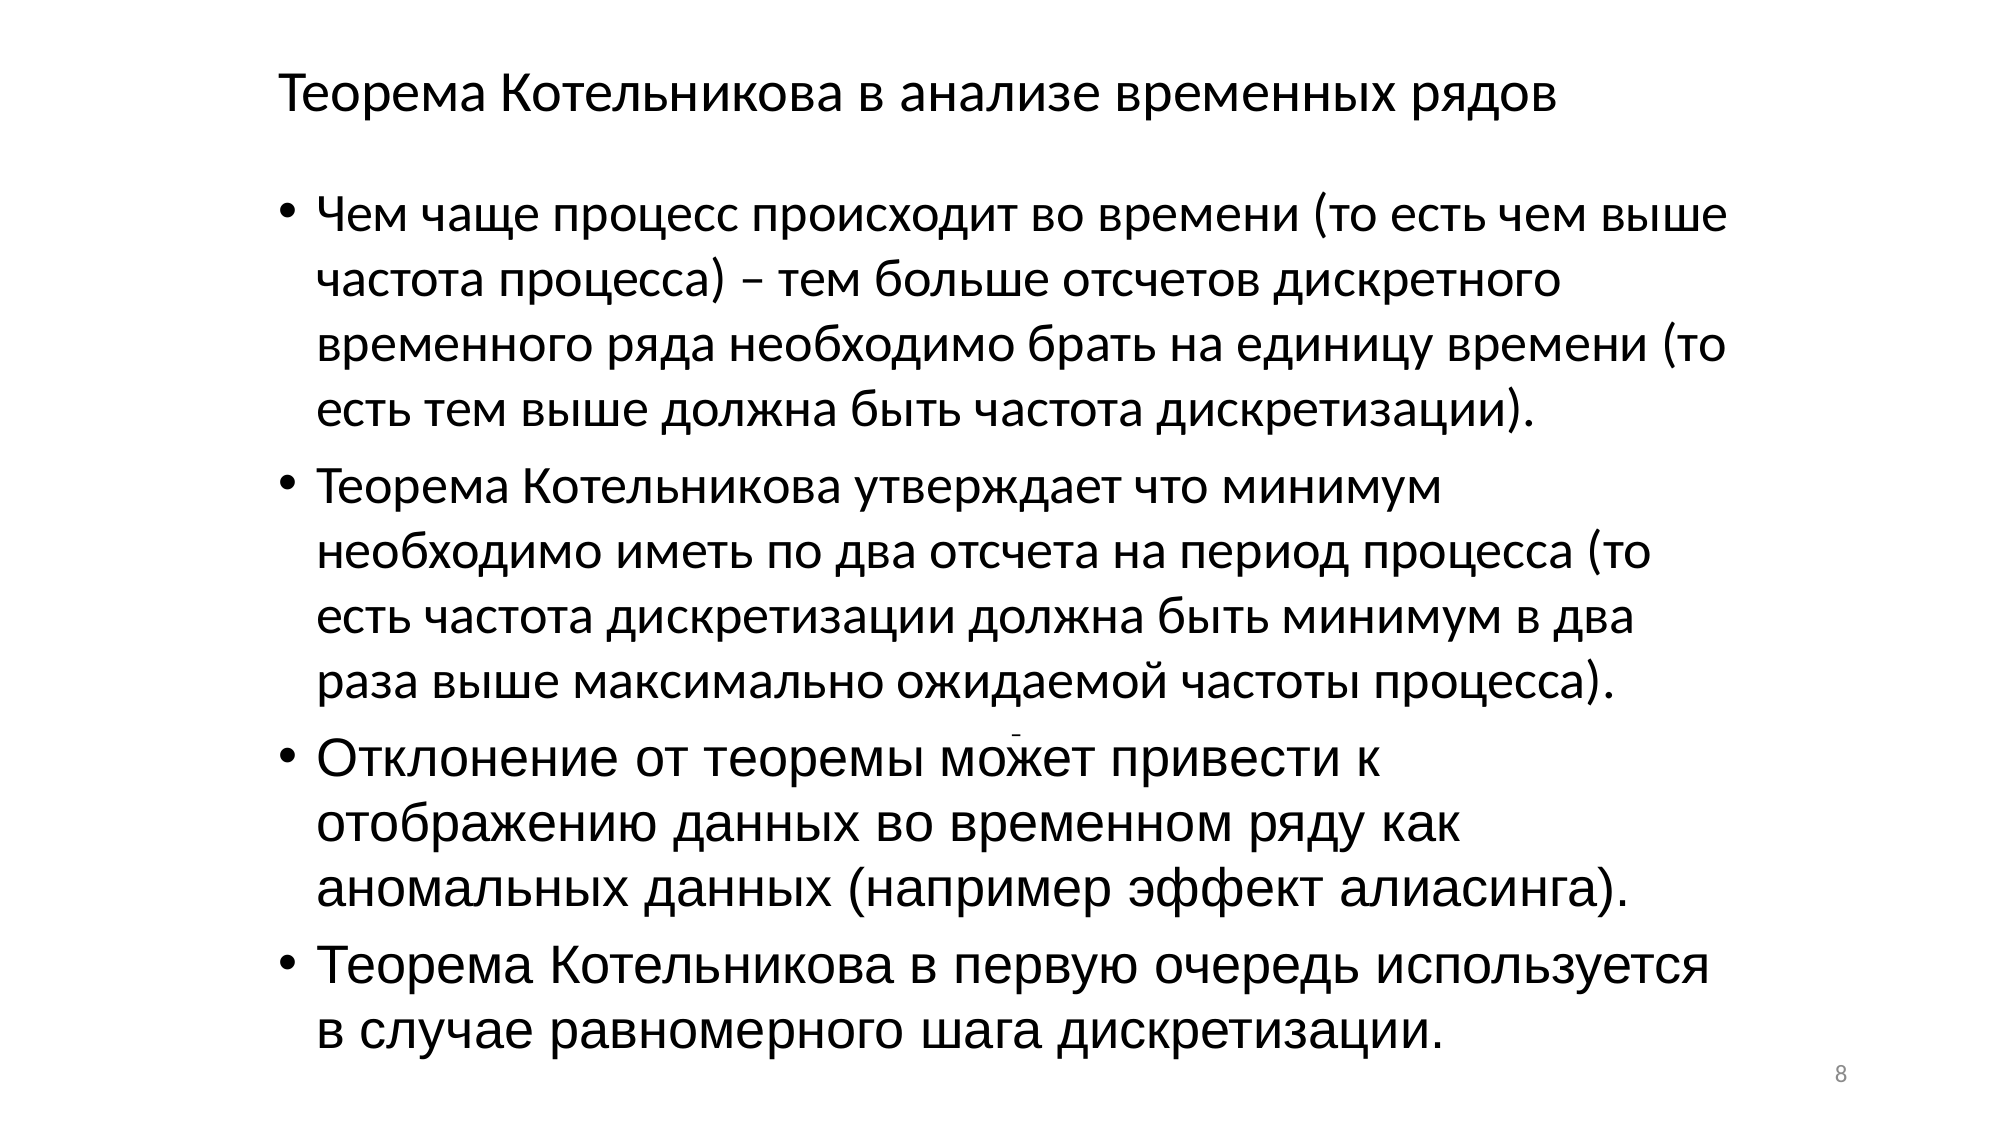

# Теорема Котельникова в анализе временных рядов
Чем чаще процесс происходит во времени (то есть чем выше частота процесса) – тем больше отсчетов дискретного временного ряда необходимо брать на единицу времени (то есть тем выше должна быть частота дискретизации).
Теорема Котельникова утверждает что минимум необходимо иметь по два отсчета на период процесса (то есть частота дискретизации должна быть минимум в два раза выше максимально ожидаемой частоты процесса).
Отклонение от теоремы может привести к отображению данных во временном ряду как аномальных данных (например эффект алиасинга).
Теорема Котельникова в первую очередь используется в случае равномерного шага дискретизации.

8